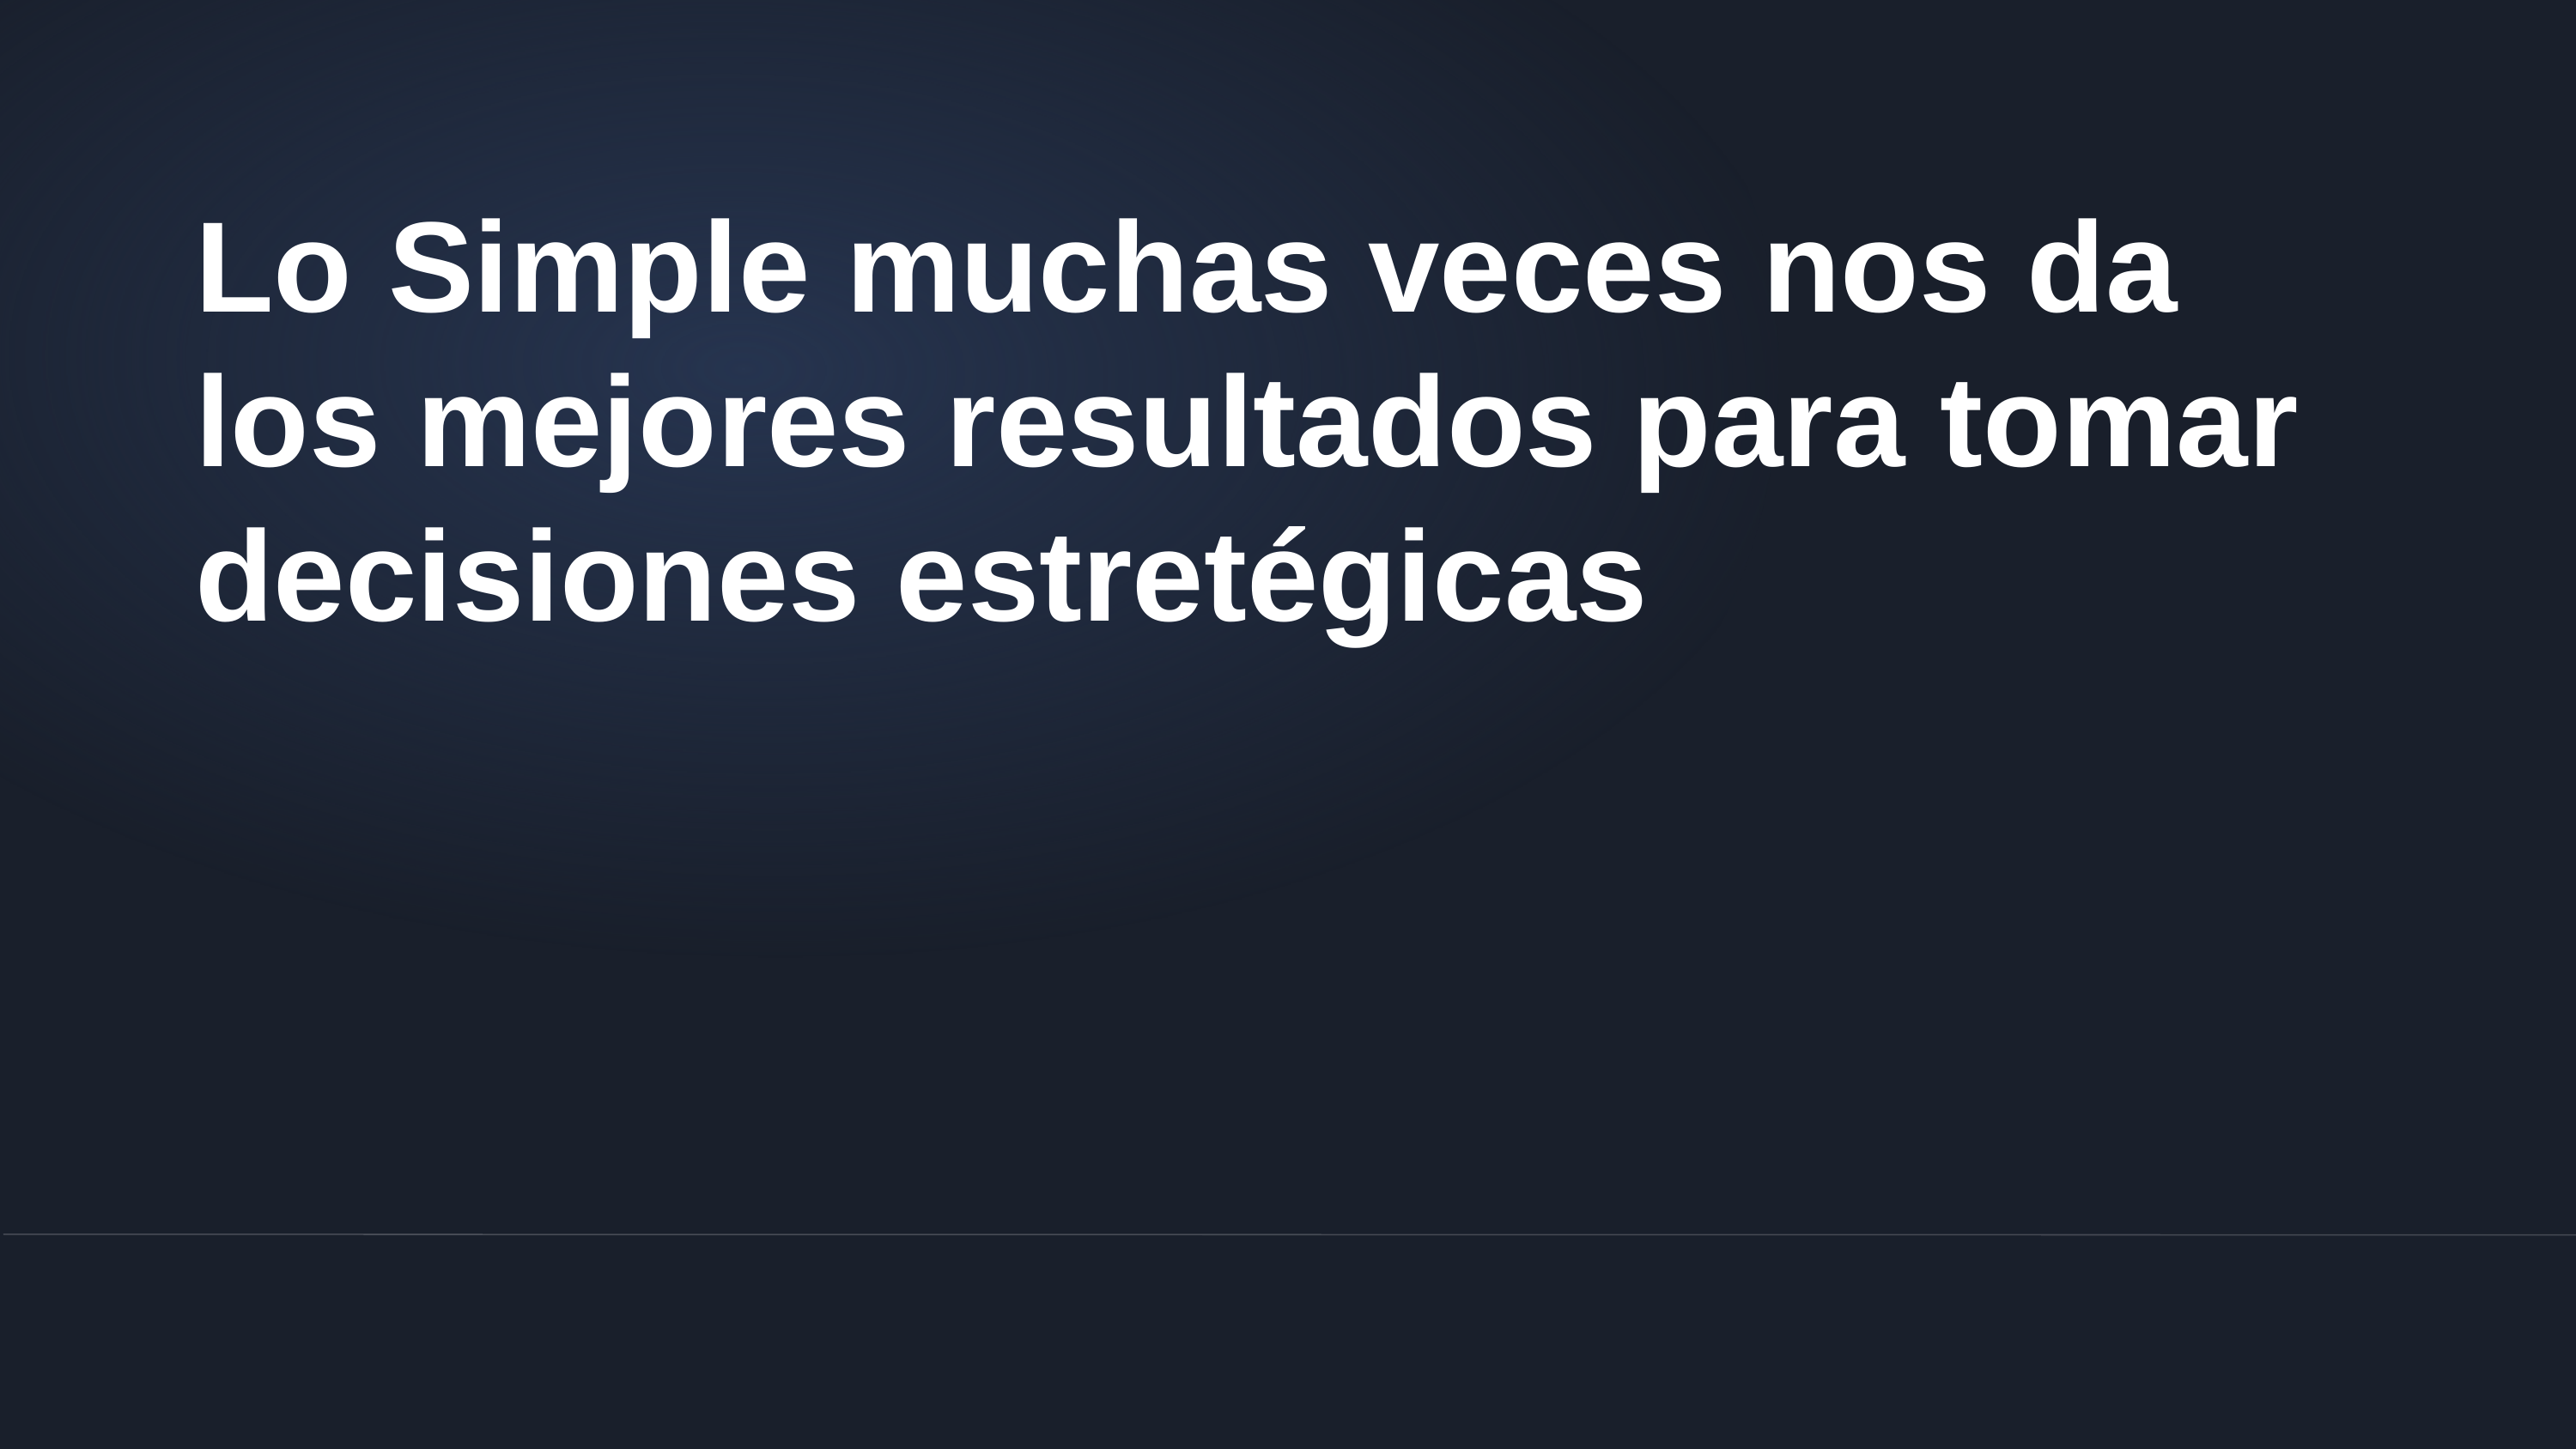

Lo Simple muchas veces nos da los mejores resultados para tomar decisiones estretégicas